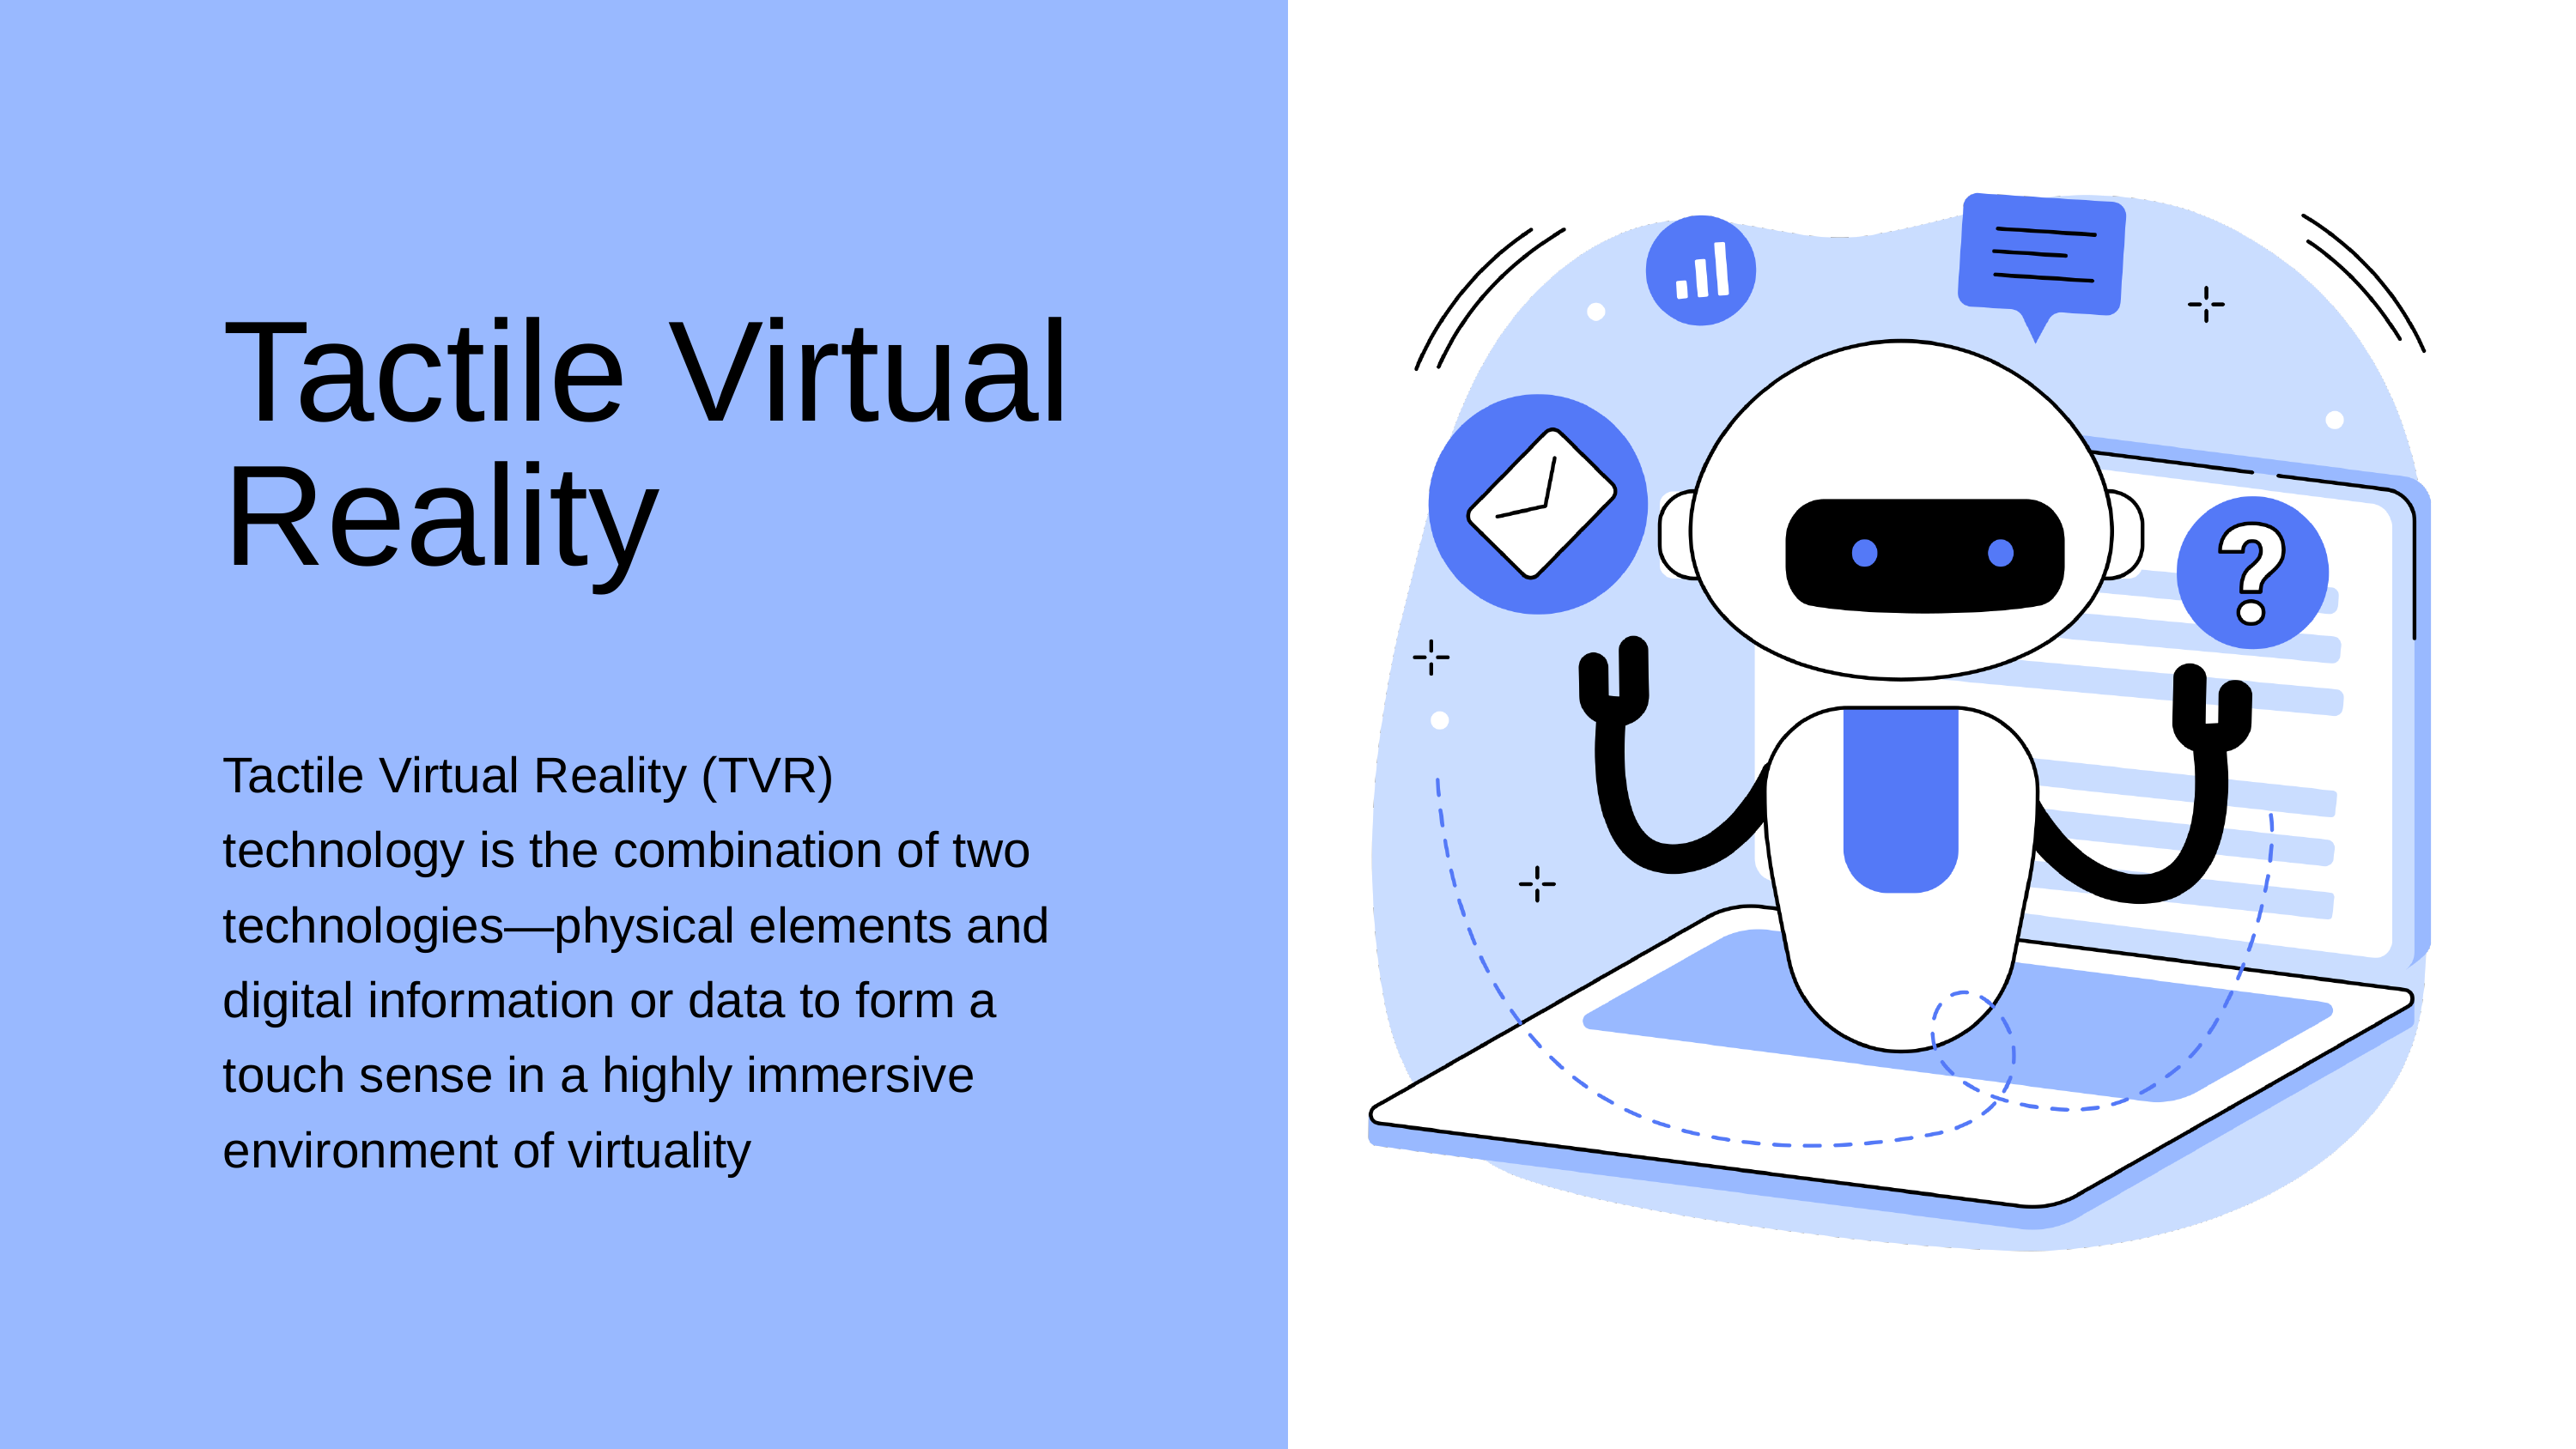

Tactile Virtual Reality
Tactile Virtual Reality (TVR) technology is the combination of two technologies—physical elements and digital information or data to form a touch sense in a highly immersive environment of virtuality